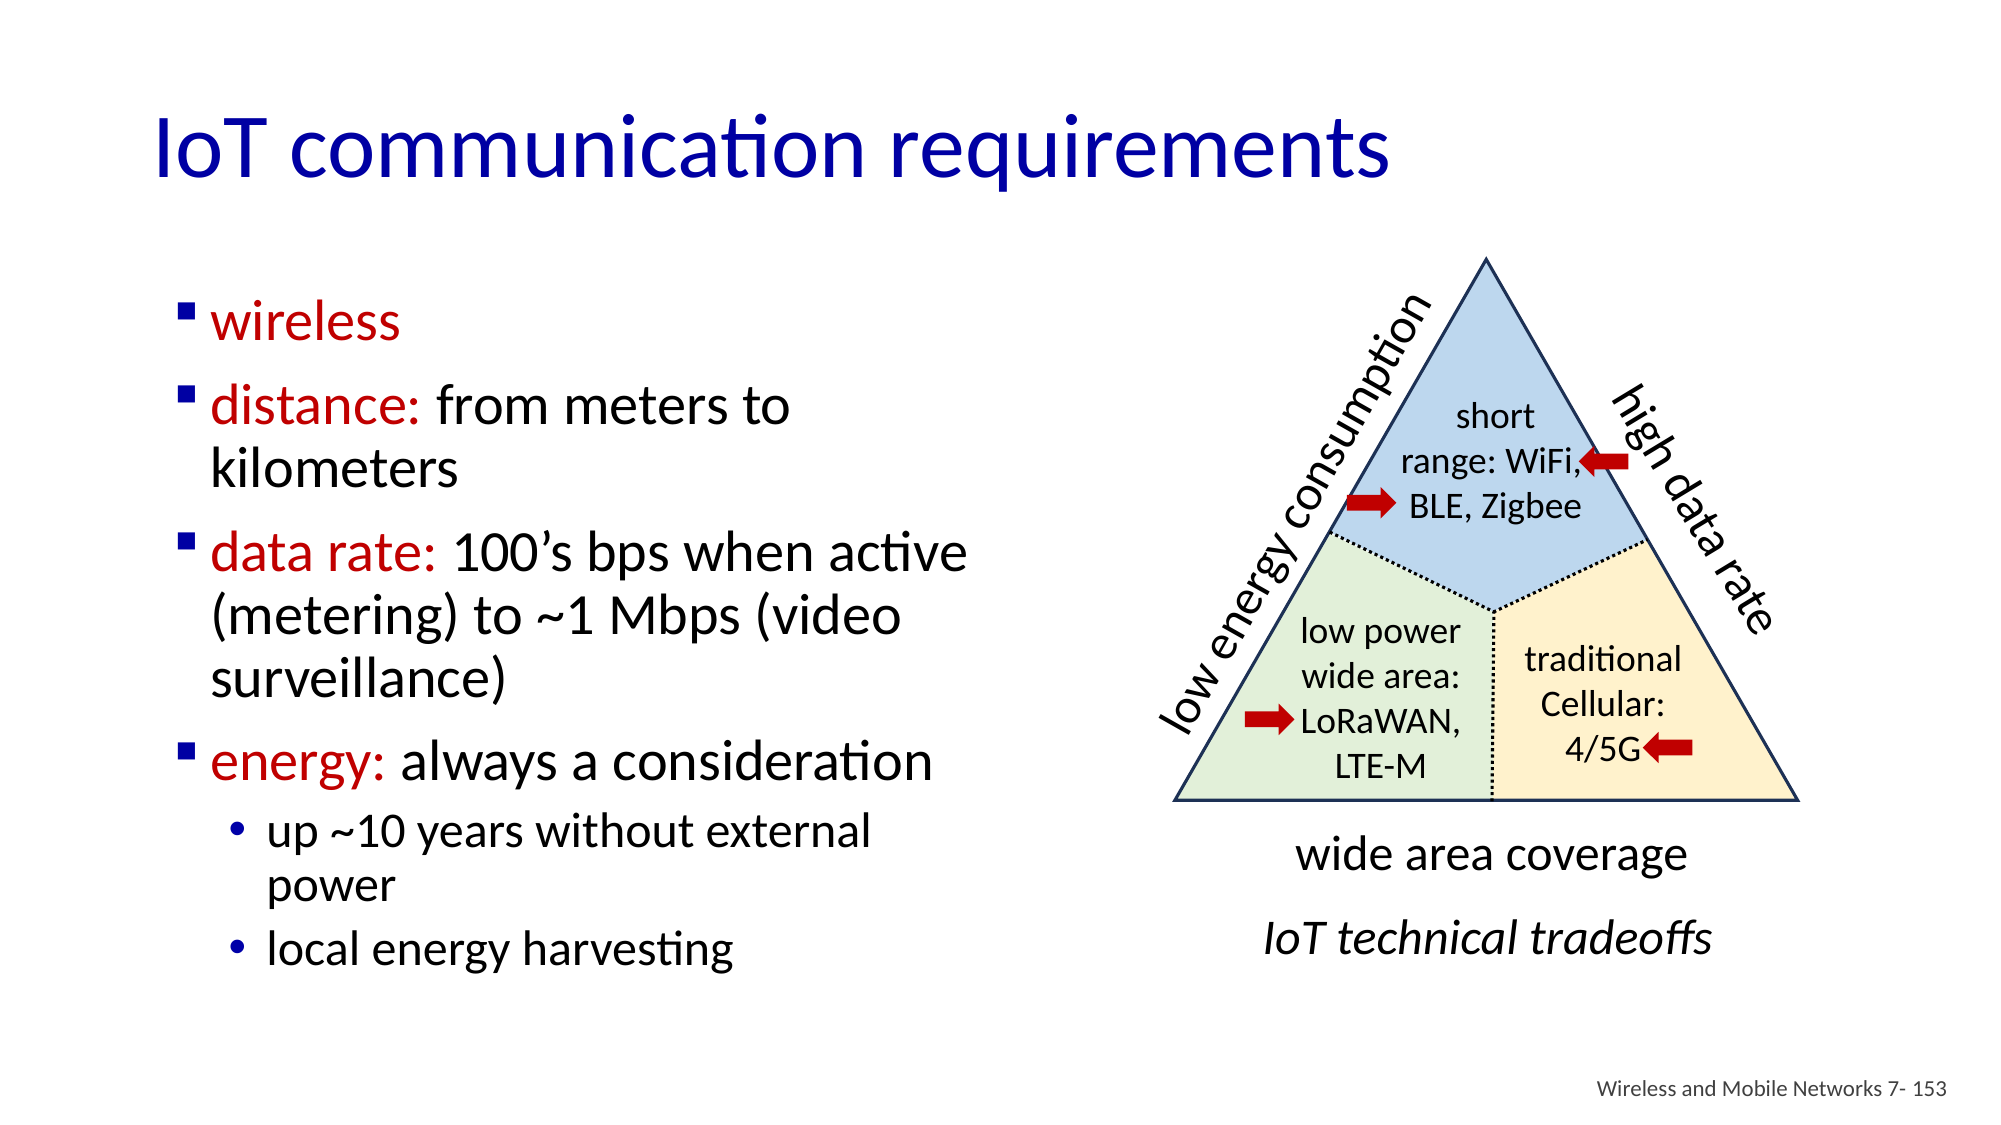

# IoT communication requirements

short
range: WiFi,
BLE, Zigbee
high data rate
low energy consumption

low power
wide area:
LoRaWAN,
LTE-M
traditional
Cellular:
4/5G
wide area coverage
IoT technical tradeoffs
wireless
distance: from meters to kilometers
data rate: 100’s bps when active (metering) to ~1 Mbps (video surveillance)
energy: always a consideration
up ~10 years without external power
local energy harvesting

Wireless and Mobile Networks 7- 153